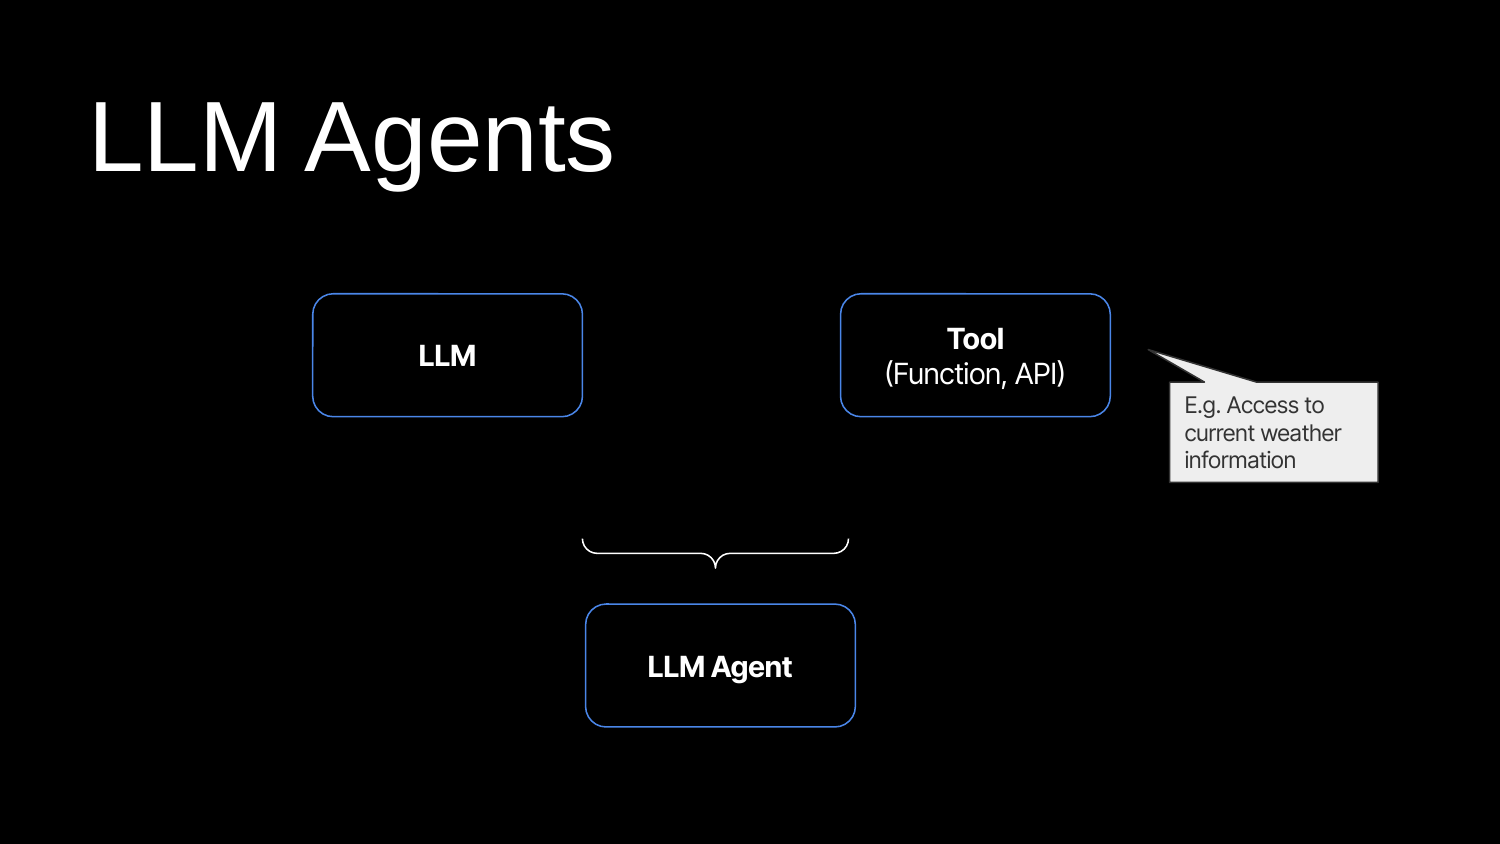

LLM Agents
LLM
Tool
(Function, API)

E.g. Access to current weather information

LLM Agent